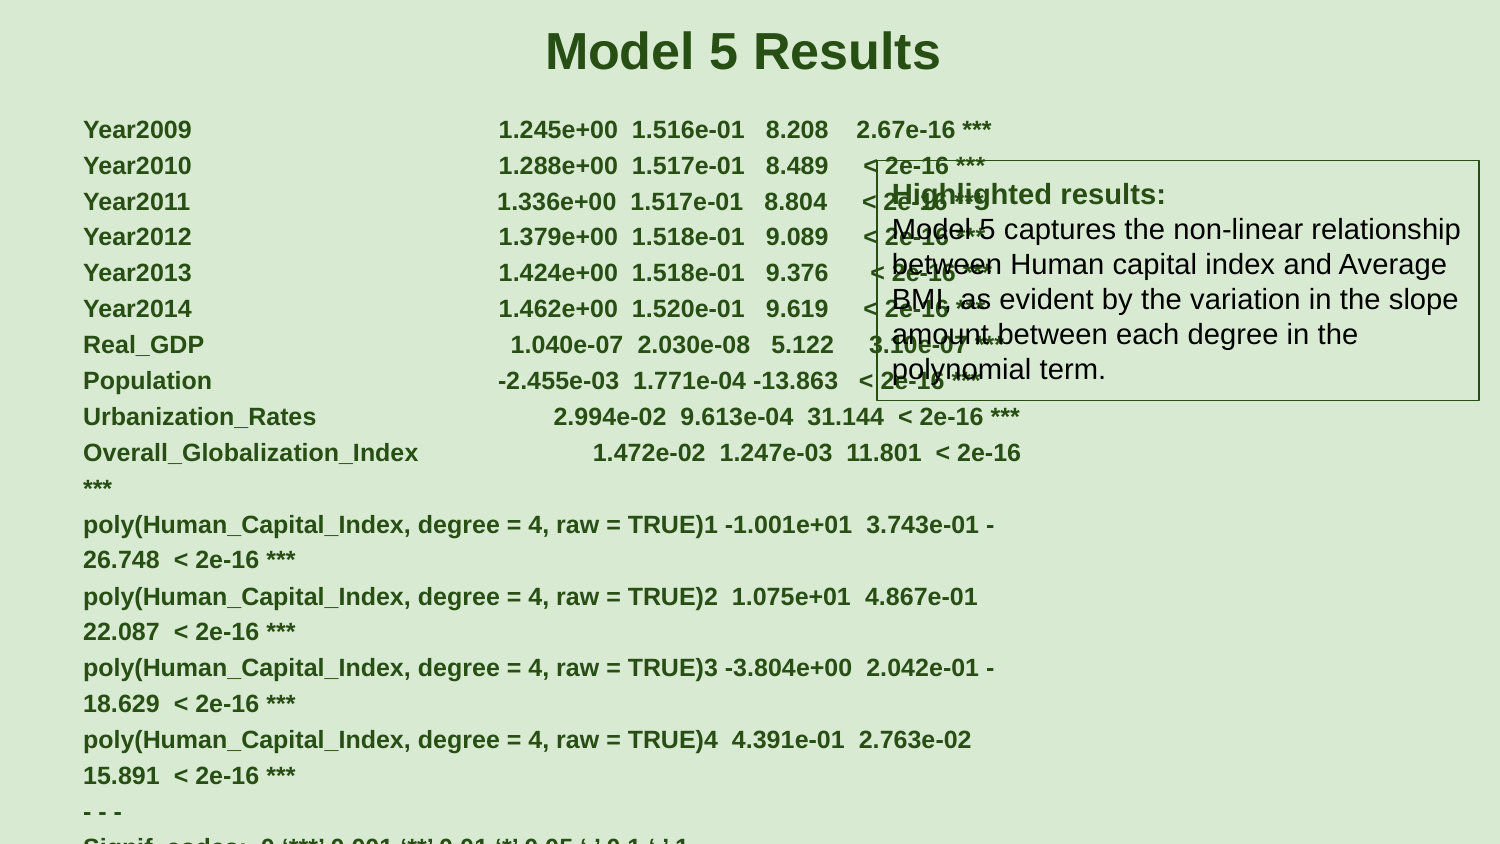

# Model 5 Results

Year2009                                            1.245e+00  1.516e-01   8.208    2.67e-16 ***
Year2010                                            1.288e+00  1.517e-01   8.489     < 2e-16 ***
Year2011                                            1.336e+00  1.517e-01   8.804     < 2e-16 ***
Year2012                                            1.379e+00  1.518e-01   9.089     < 2e-16 ***
Year2013                                            1.424e+00  1.518e-01   9.376      < 2e-16 ***
Year2014                                            1.462e+00  1.520e-01   9.619     < 2e-16 ***
Real_GDP                                            1.040e-07  2.030e-08   5.122     3.10e-07 ***
Population                                         -2.455e-03  1.771e-04 -13.863   < 2e-16 ***
Urbanization_Rates                                  2.994e-02  9.613e-04  31.144  < 2e-16 ***
Overall_Globalization_Index                         1.472e-02  1.247e-03  11.801  < 2e-16 ***
poly(Human_Capital_Index, degree = 4, raw = TRUE)1 -1.001e+01  3.743e-01 -26.748  < 2e-16 ***
poly(Human_Capital_Index, degree = 4, raw = TRUE)2  1.075e+01  4.867e-01  22.087  < 2e-16 ***
poly(Human_Capital_Index, degree = 4, raw = TRUE)3 -3.804e+00  2.042e-01 -18.629  < 2e-16 ***
poly(Human_Capital_Index, degree = 4, raw = TRUE)4  4.391e-01  2.763e-02  15.891  < 2e-16 ***
- - -
Signif. codes:  0 ‘***’ 0.001 ‘**’ 0.01 ‘*’ 0.05 ‘.’ 0.1 ‘ ’ 1

Residual standard error: 1.385 on 6832 degrees of freedom
Multiple R-squared:  0.5814,	Adjusted R-squared:  0.5785
F-statistic: 201.9 on 47 and 6832 DF,  p-value: < 2.2e-16

Highlighted results:
Model 5 captures the non-linear relationship between Human capital index and Average BMI, as evident by the variation in the slope amount between each degree in the polynomial term.